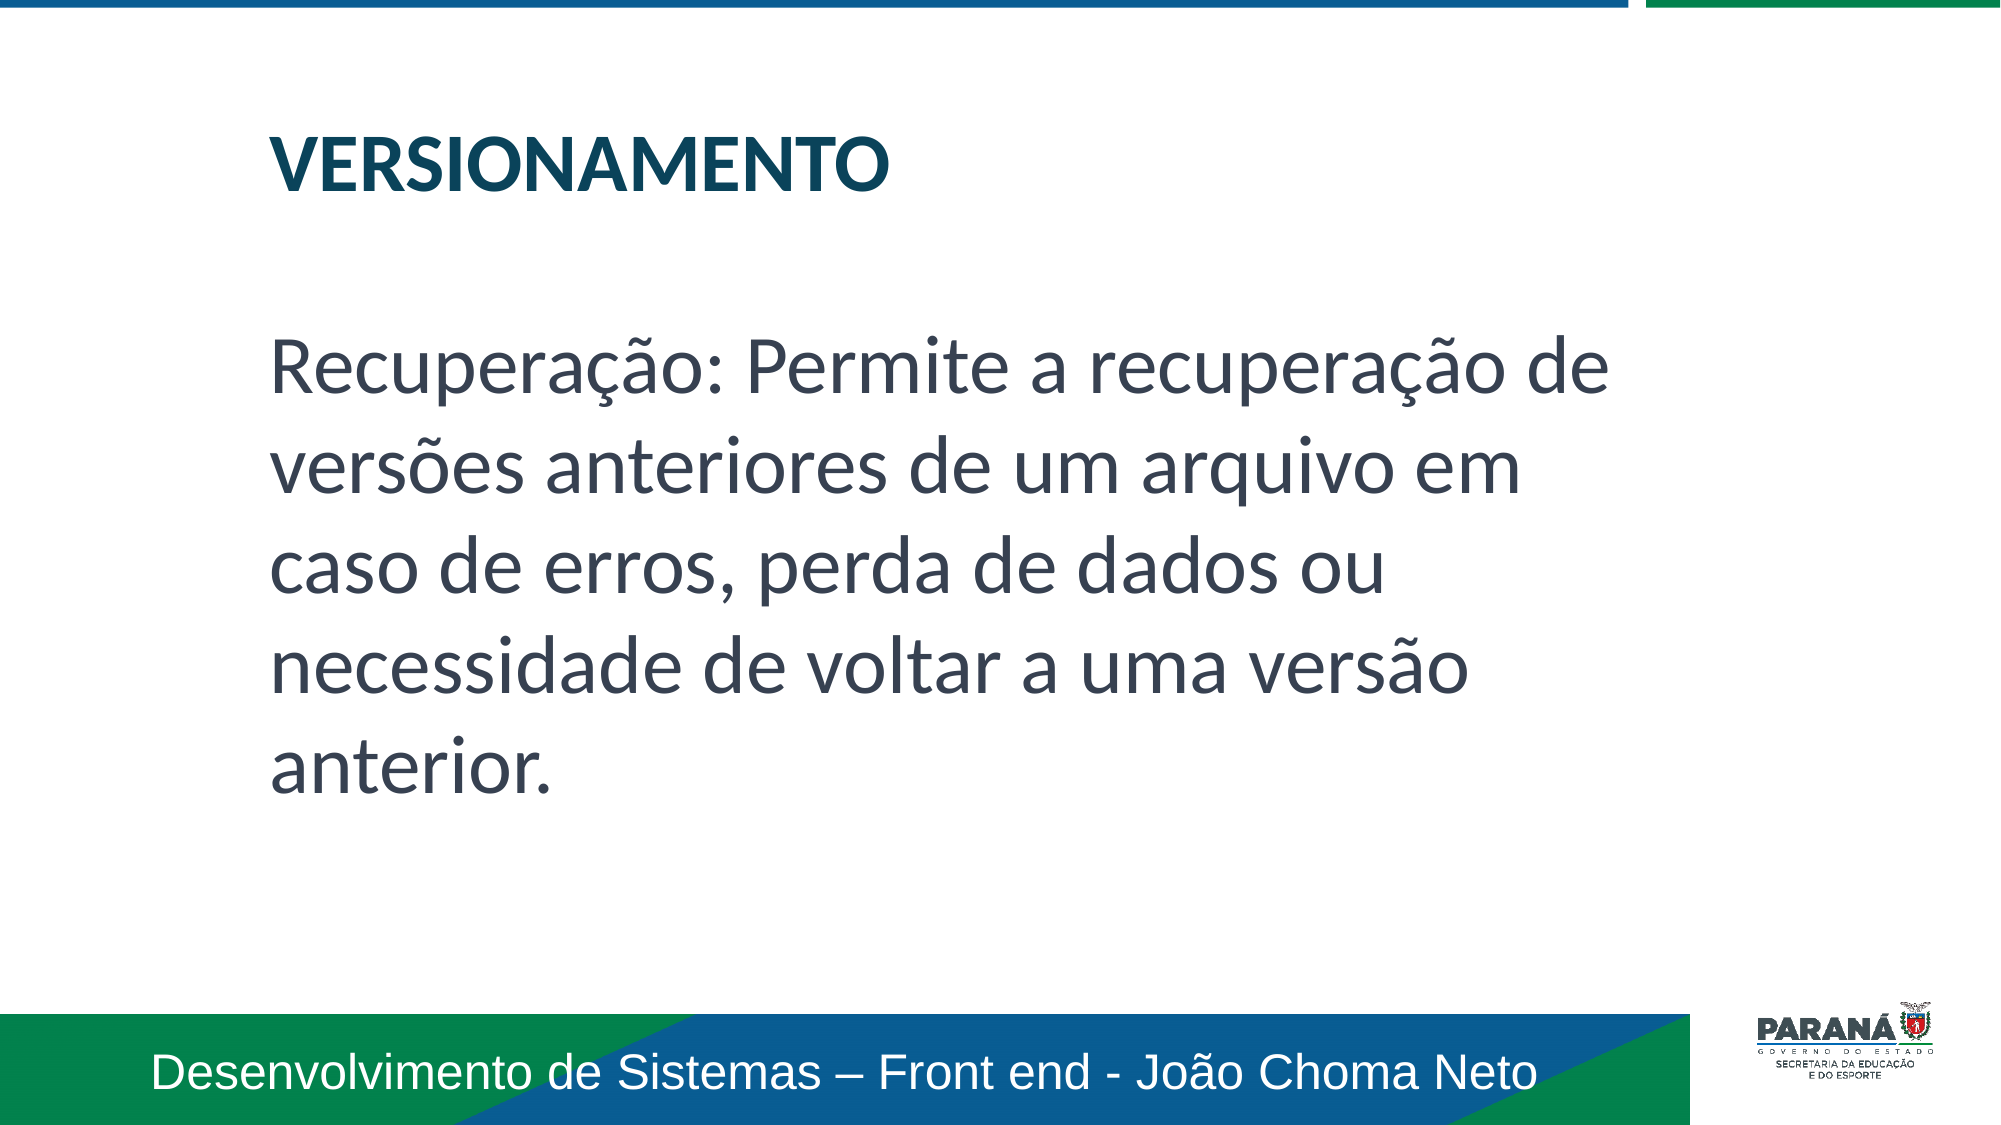

VERSIONAMENTO
Recuperação: Permite a recuperação de versões anteriores de um arquivo em caso de erros, perda de dados ou necessidade de voltar a uma versão anterior.